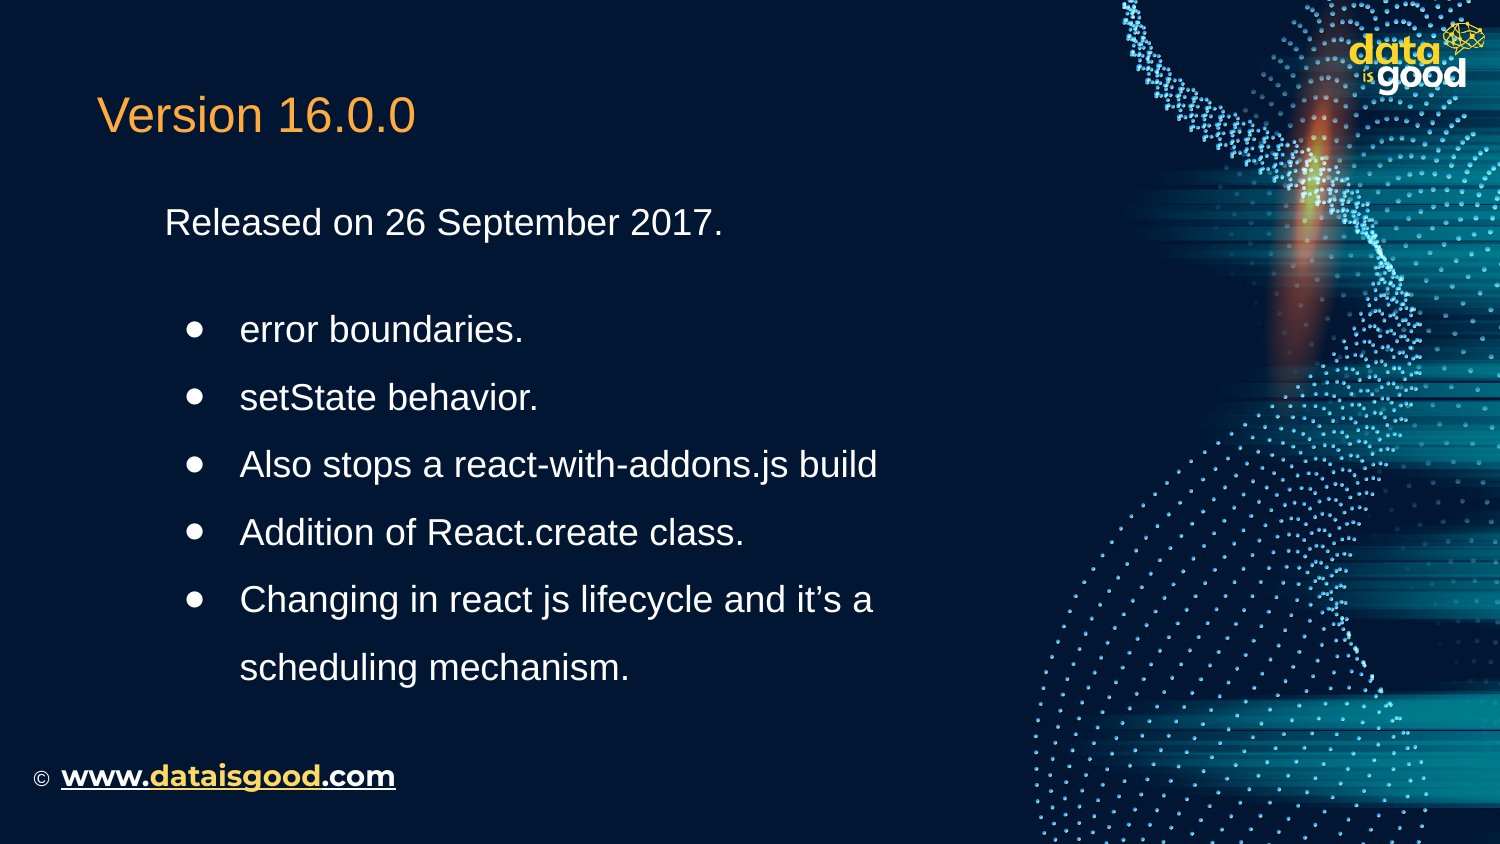

# Version 16.0.0
Released on 26 September 2017.
error boundaries.
setState behavior.
Also stops a react-with-addons.js build
Addition of React.create class.
Changing in react js lifecycle and it’s a scheduling mechanism.